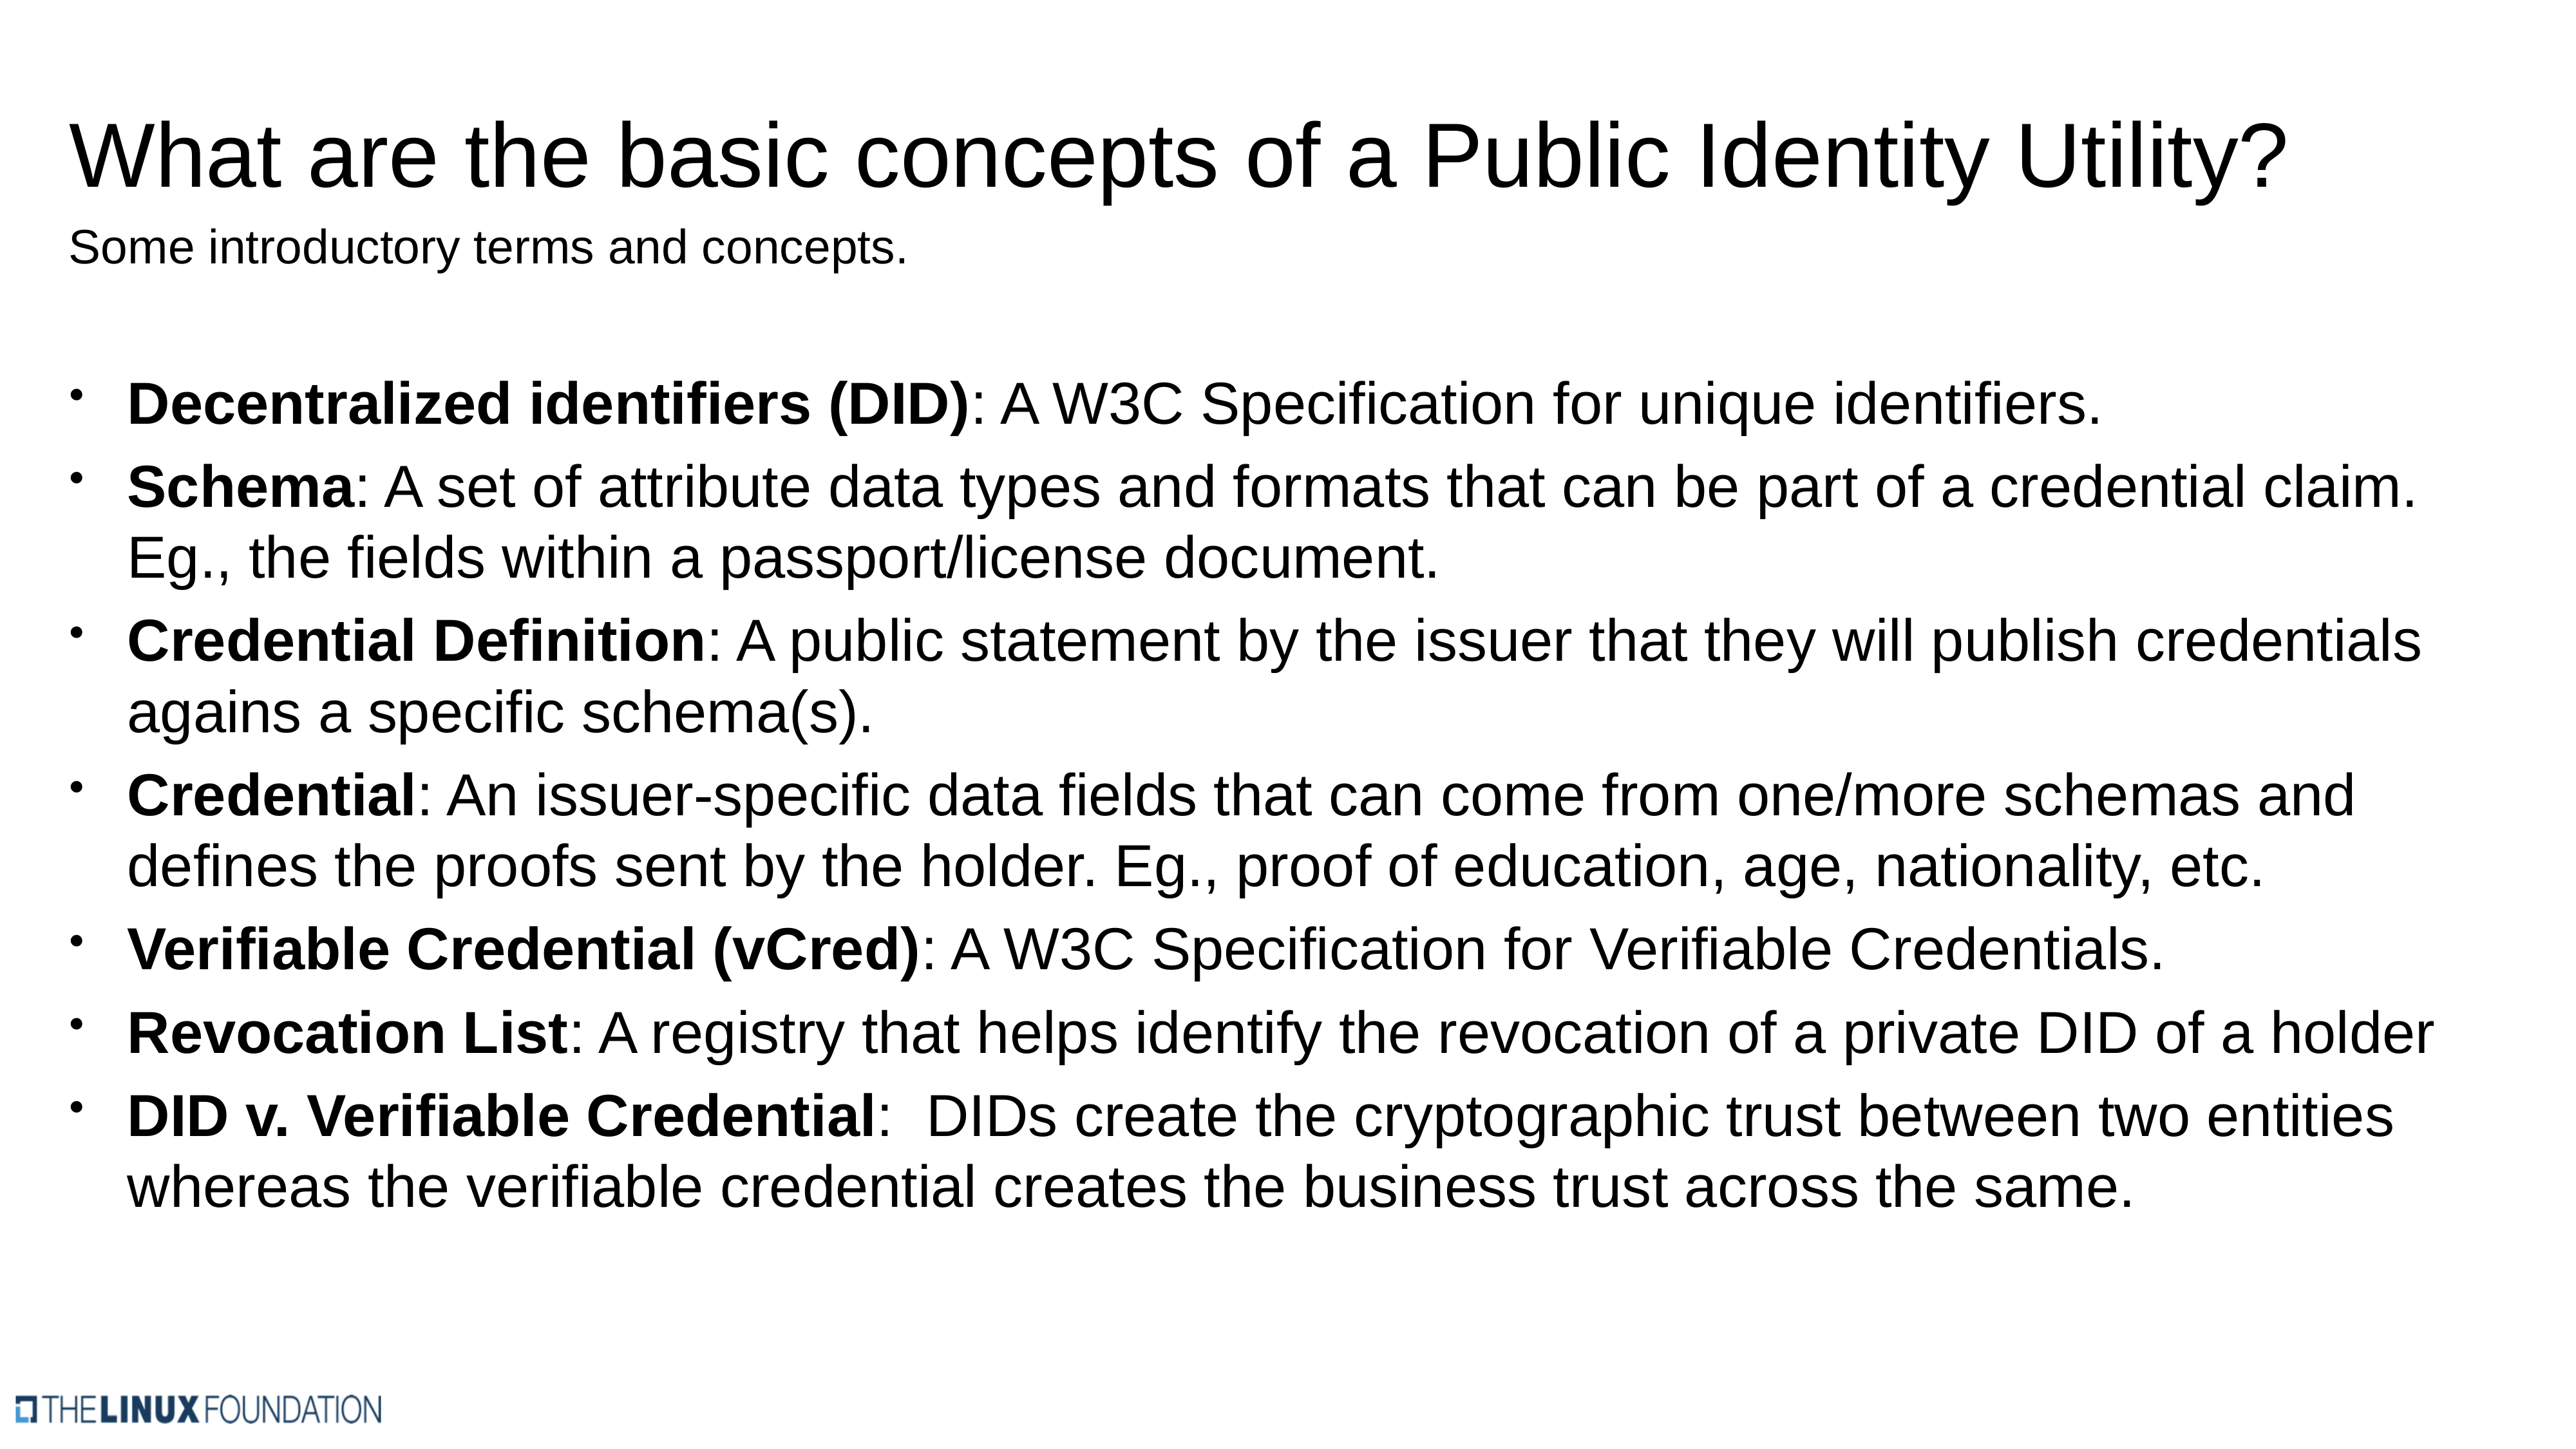

What are the basic concepts of a Public Identity Utility?
Some introductory terms and concepts.
Decentralized identifiers (DID): A W3C Specification for unique identifiers.
Schema: A set of attribute data types and formats that can be part of a credential claim. Eg., the fields within a passport/license document.
Credential Definition: A public statement by the issuer that they will publish credentials agains a specific schema(s).
Credential: An issuer-specific data fields that can come from one/more schemas and defines the proofs sent by the holder. Eg., proof of education, age, nationality, etc.
Verifiable Credential (vCred): A W3C Specification for Verifiable Credentials.
Revocation List: A registry that helps identify the revocation of a private DID of a holder
DID v. Verifiable Credential:  DIDs create the cryptographic trust between two entities whereas the verifiable credential creates the business trust across the same.
5